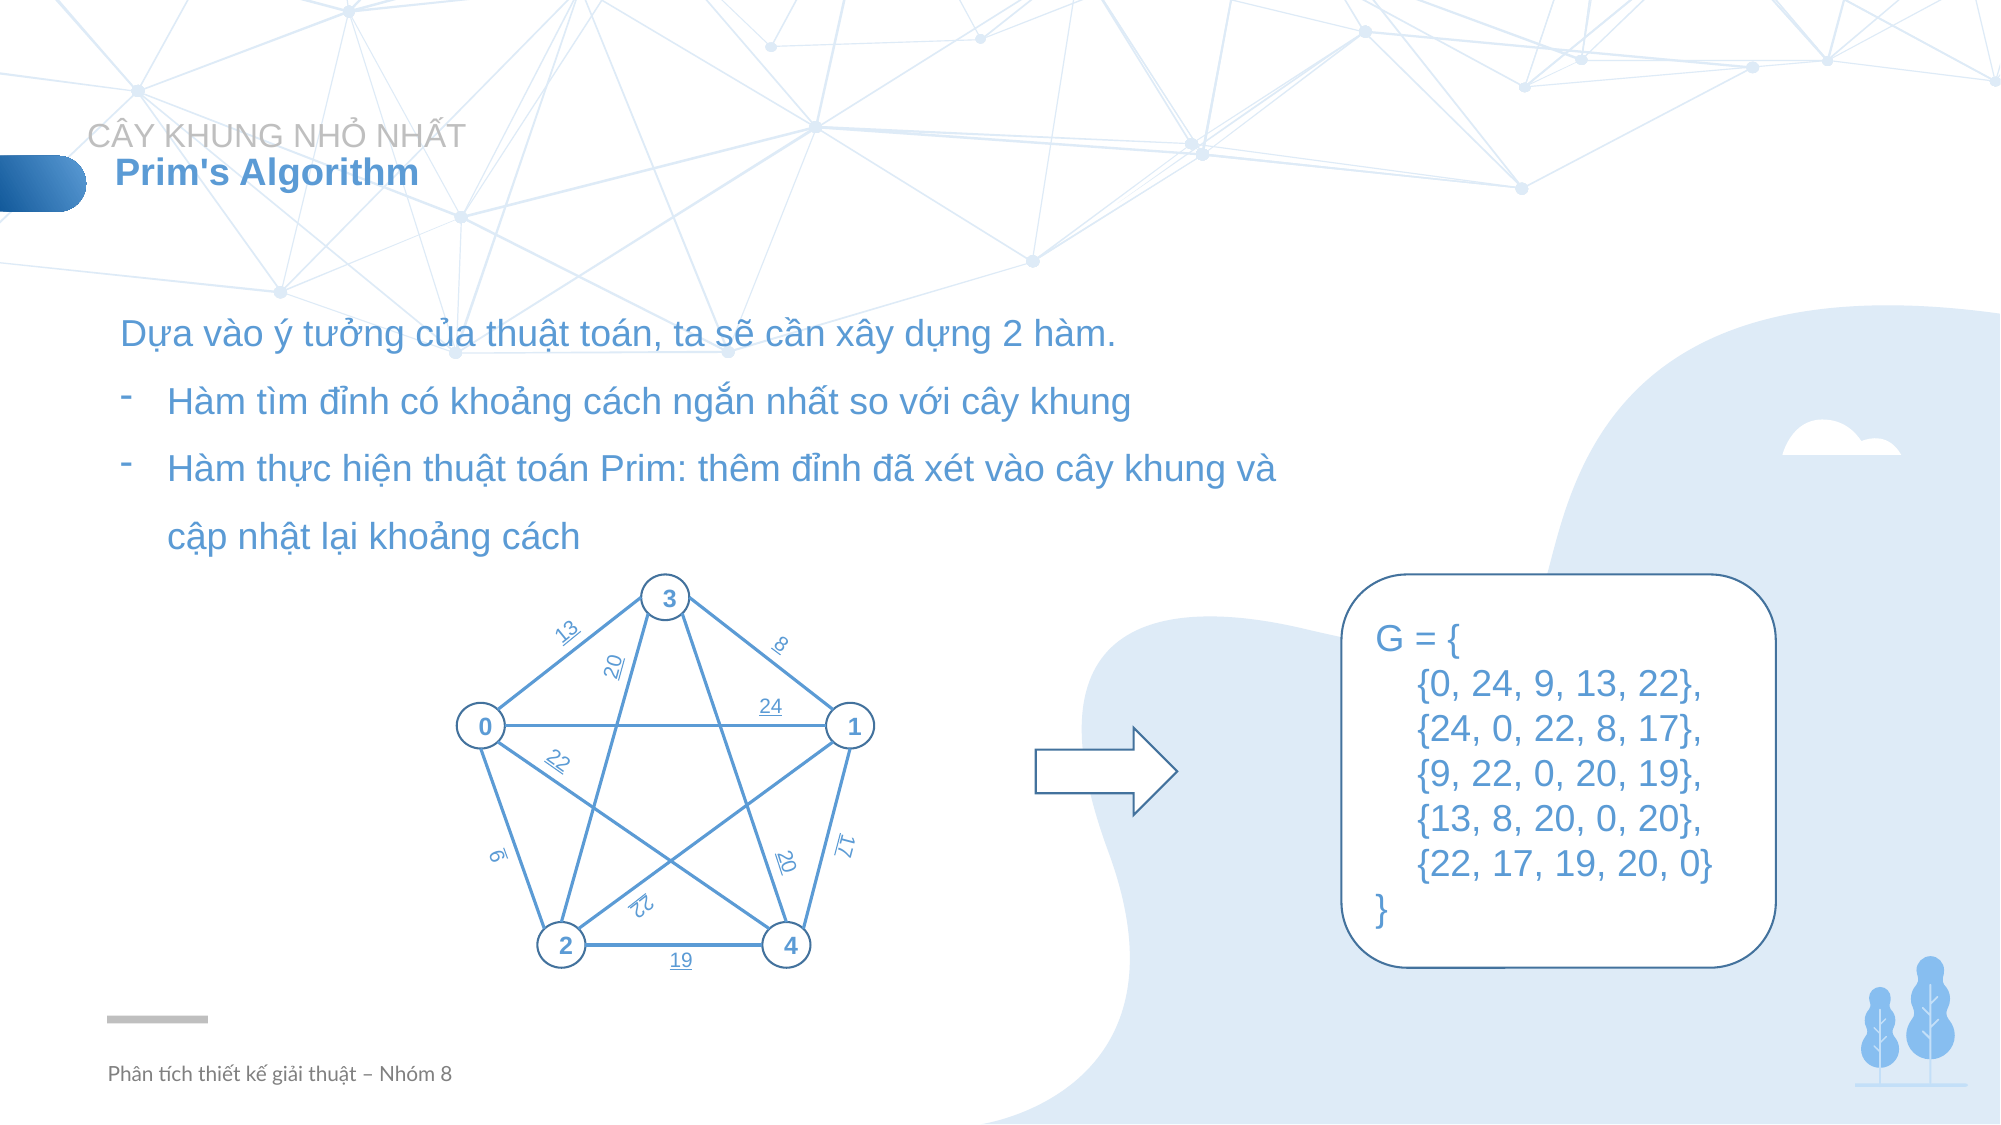

CÂY KHUNG NHỎ NHẤT
# Prim's Algorithm
Dựa vào ý tưởng của thuật toán, ta sẽ cần xây dựng 2 hàm.
Hàm tìm đỉnh có khoảng cách ngắn nhất so với cây khung
Hàm thực hiện thuật toán Prim: thêm đỉnh đã xét vào cây khung và cập nhật lại khoảng cách
G = {
    {0, 24, 9, 13, 22},
    {24, 0, 22, 8, 17},
    {9, 22, 0, 20, 19},
    {13, 8, 20, 0, 20},
    {22, 17, 19, 20, 0}
}
3
0
1
2
4
13
8
20
24
22
9
17
20
22
19

Phân tích thiết kế giải thuật – Nhóm 8